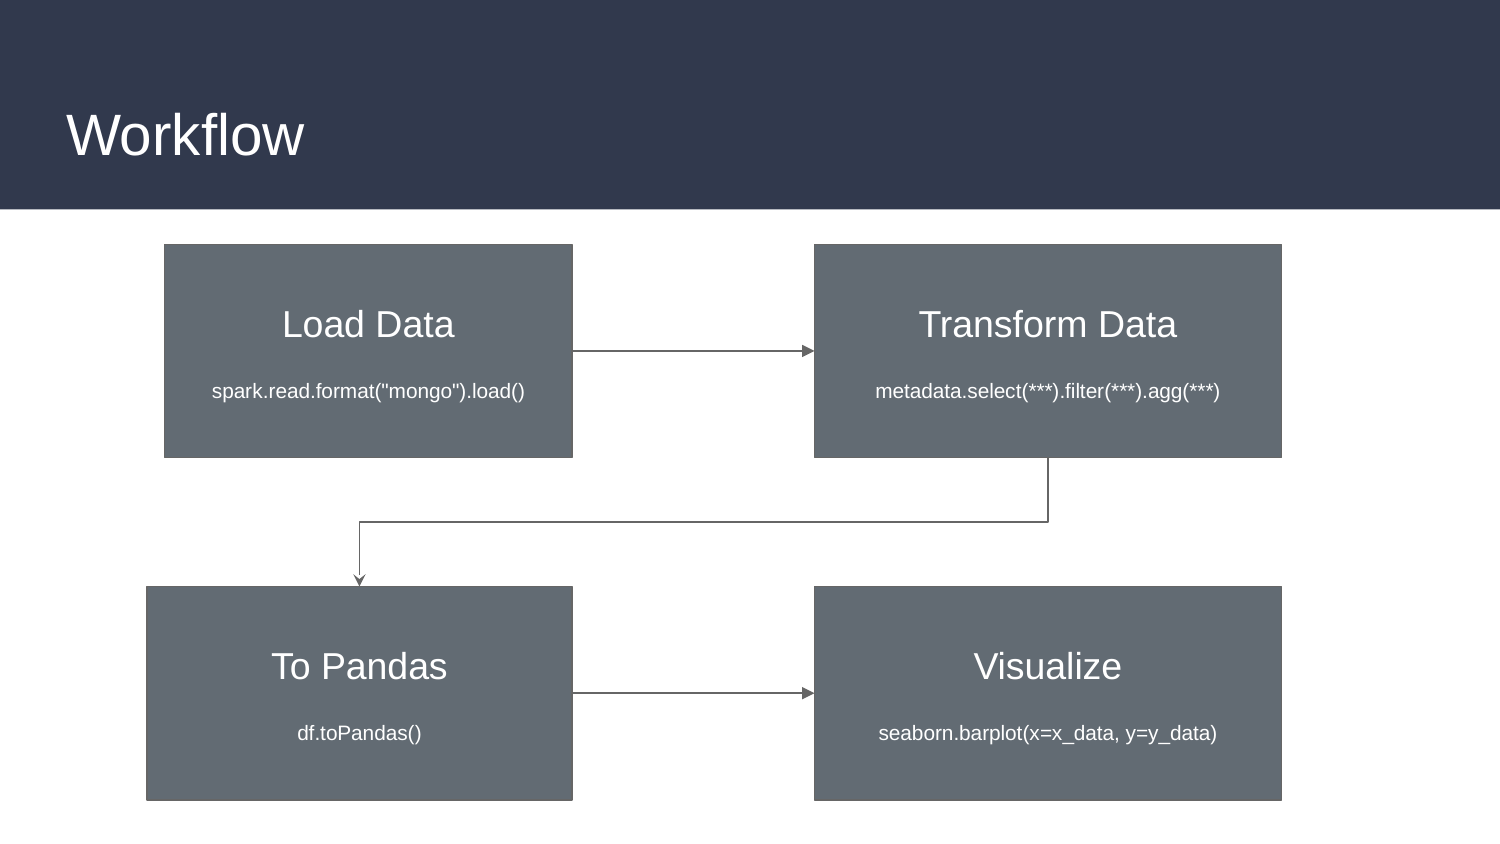

# Workflow
Load Data

spark.read.format("mongo").load()
Transform Data

metadata.select(***).filter(***).agg(***)
To Pandas

df.toPandas()
Visualize

seaborn.barplot(x=x_data, y=y_data)